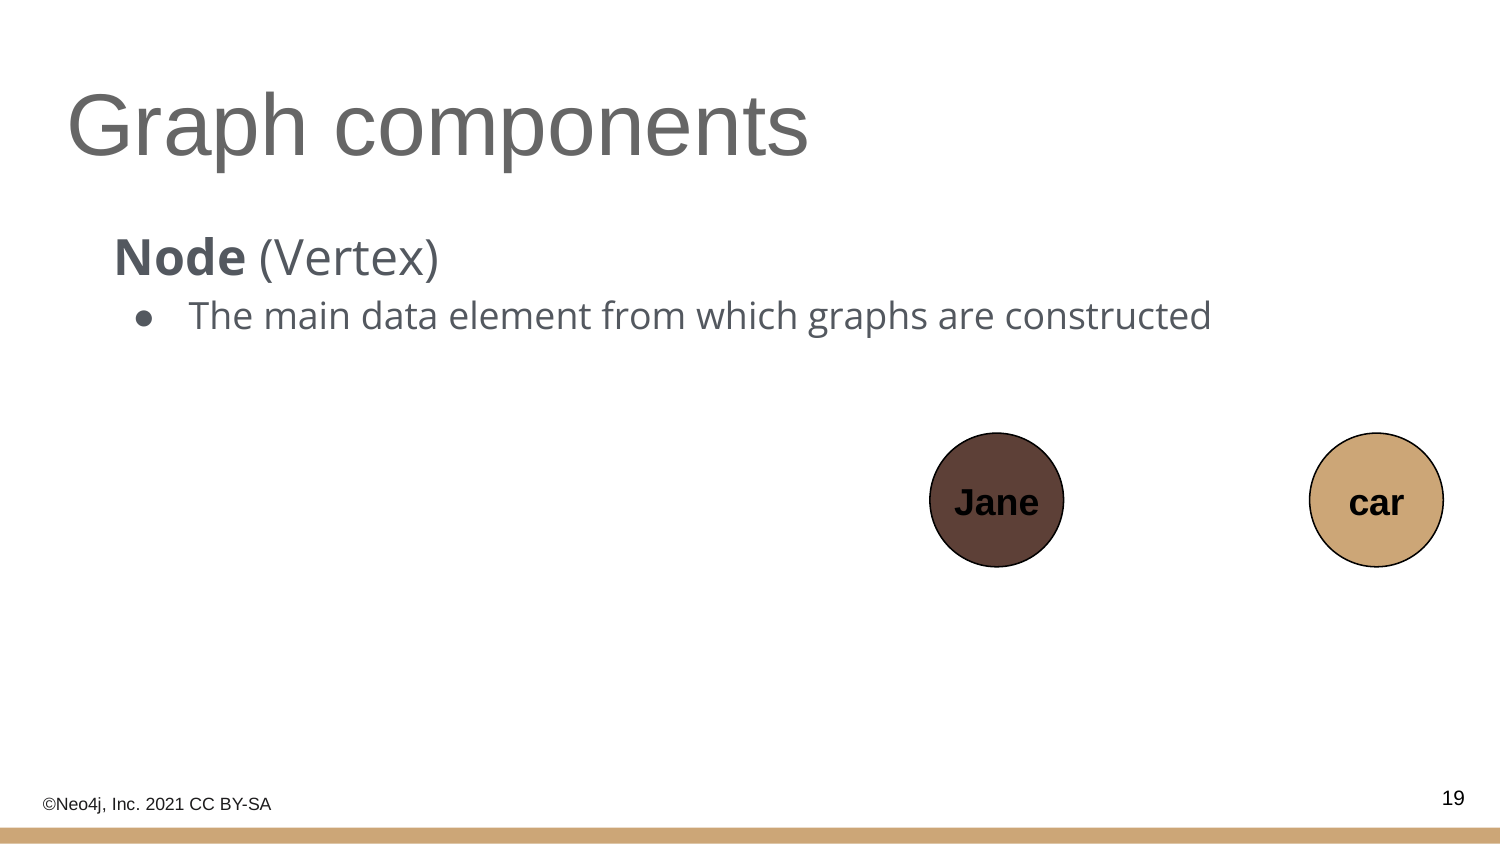

# Graph components
Node (Vertex)
The main data element from which graphs are constructed

Jane
car
19